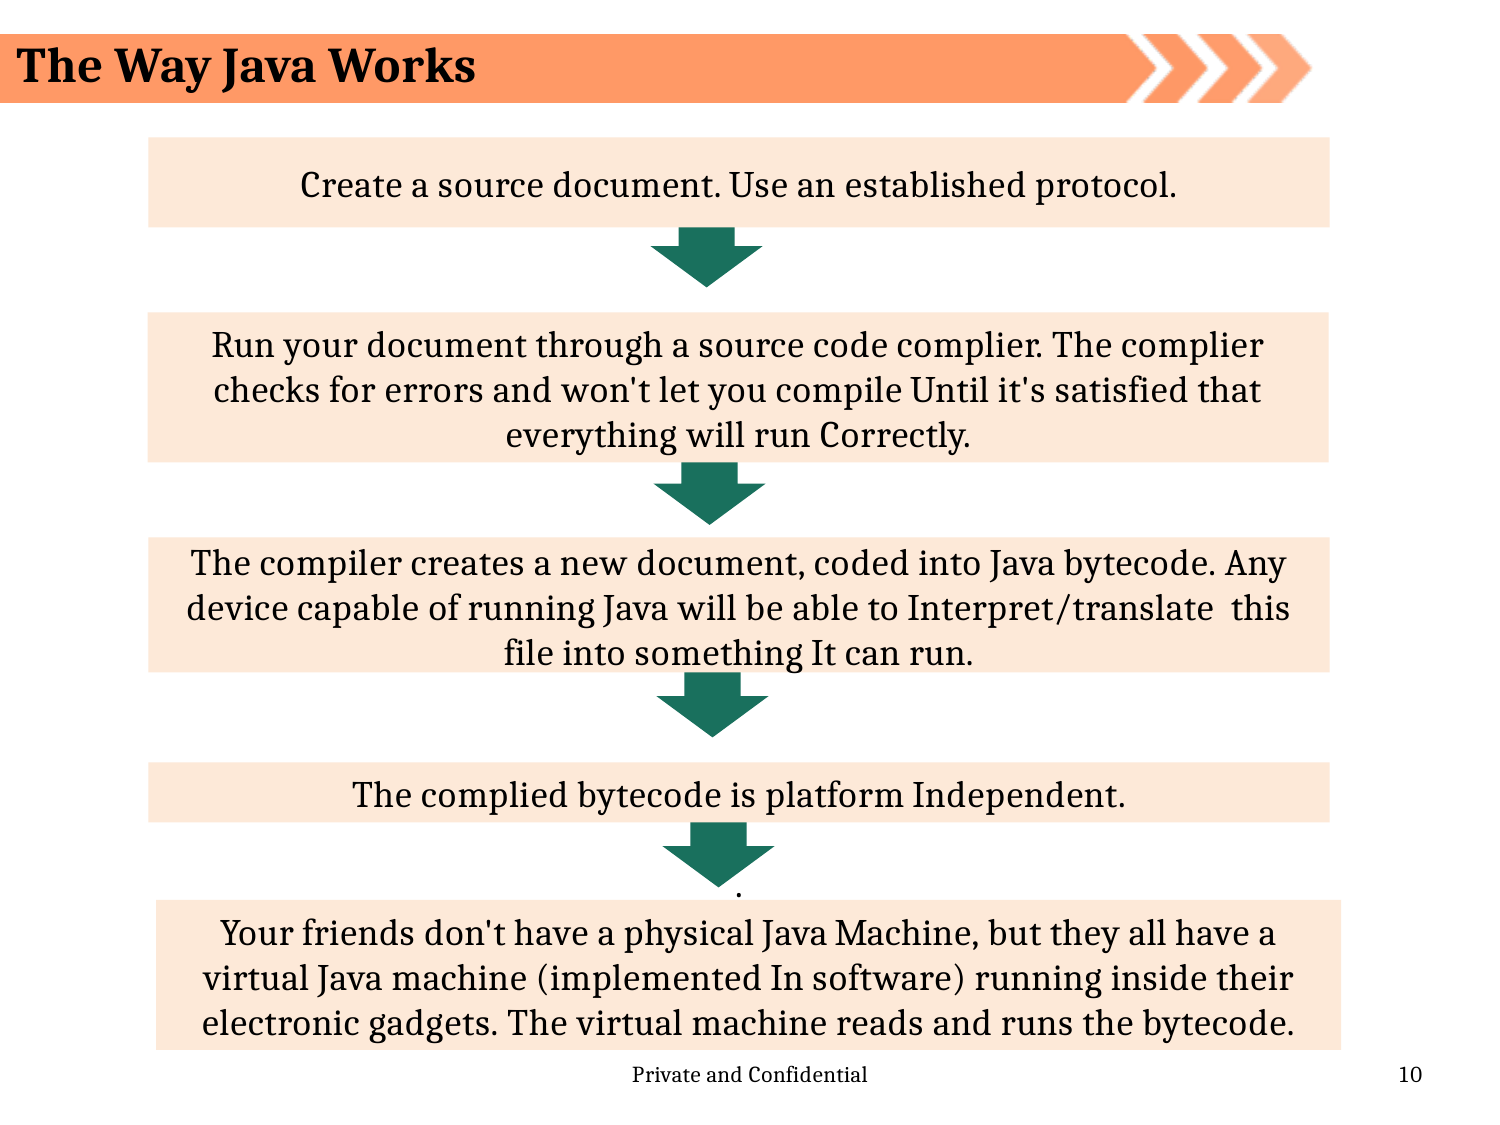

The Way Java Works
Create a source document. Use an established protocol.

Run your document through a source code complier. The complier checks for errors and won't let you compile Until it's satisfied that everything will run Correctly.

The compiler creates a new document, coded into Java bytecode. Any device capable of running Java will be able to Interpret/translate  this file into something It can run.

The complied bytecode is platform Independent.

.

Your friends don't have a physical Java Machine, but they all have a virtual Java machine (implemented In software) running inside their electronic gadgets. The virtual machine reads and runs the bytecode.